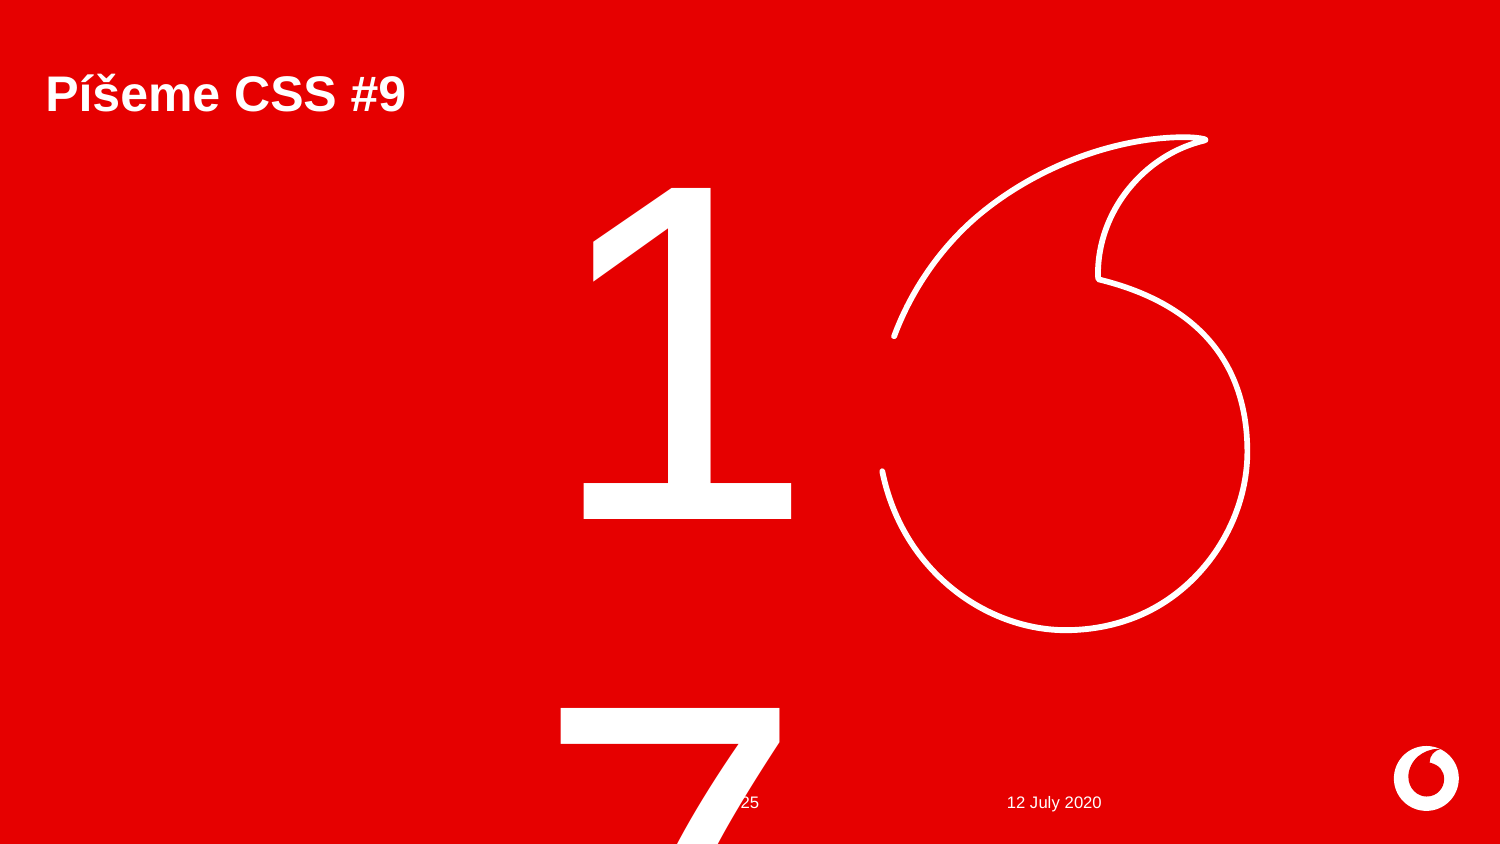

# Píšeme CSS #9
17
12 July 2020
25